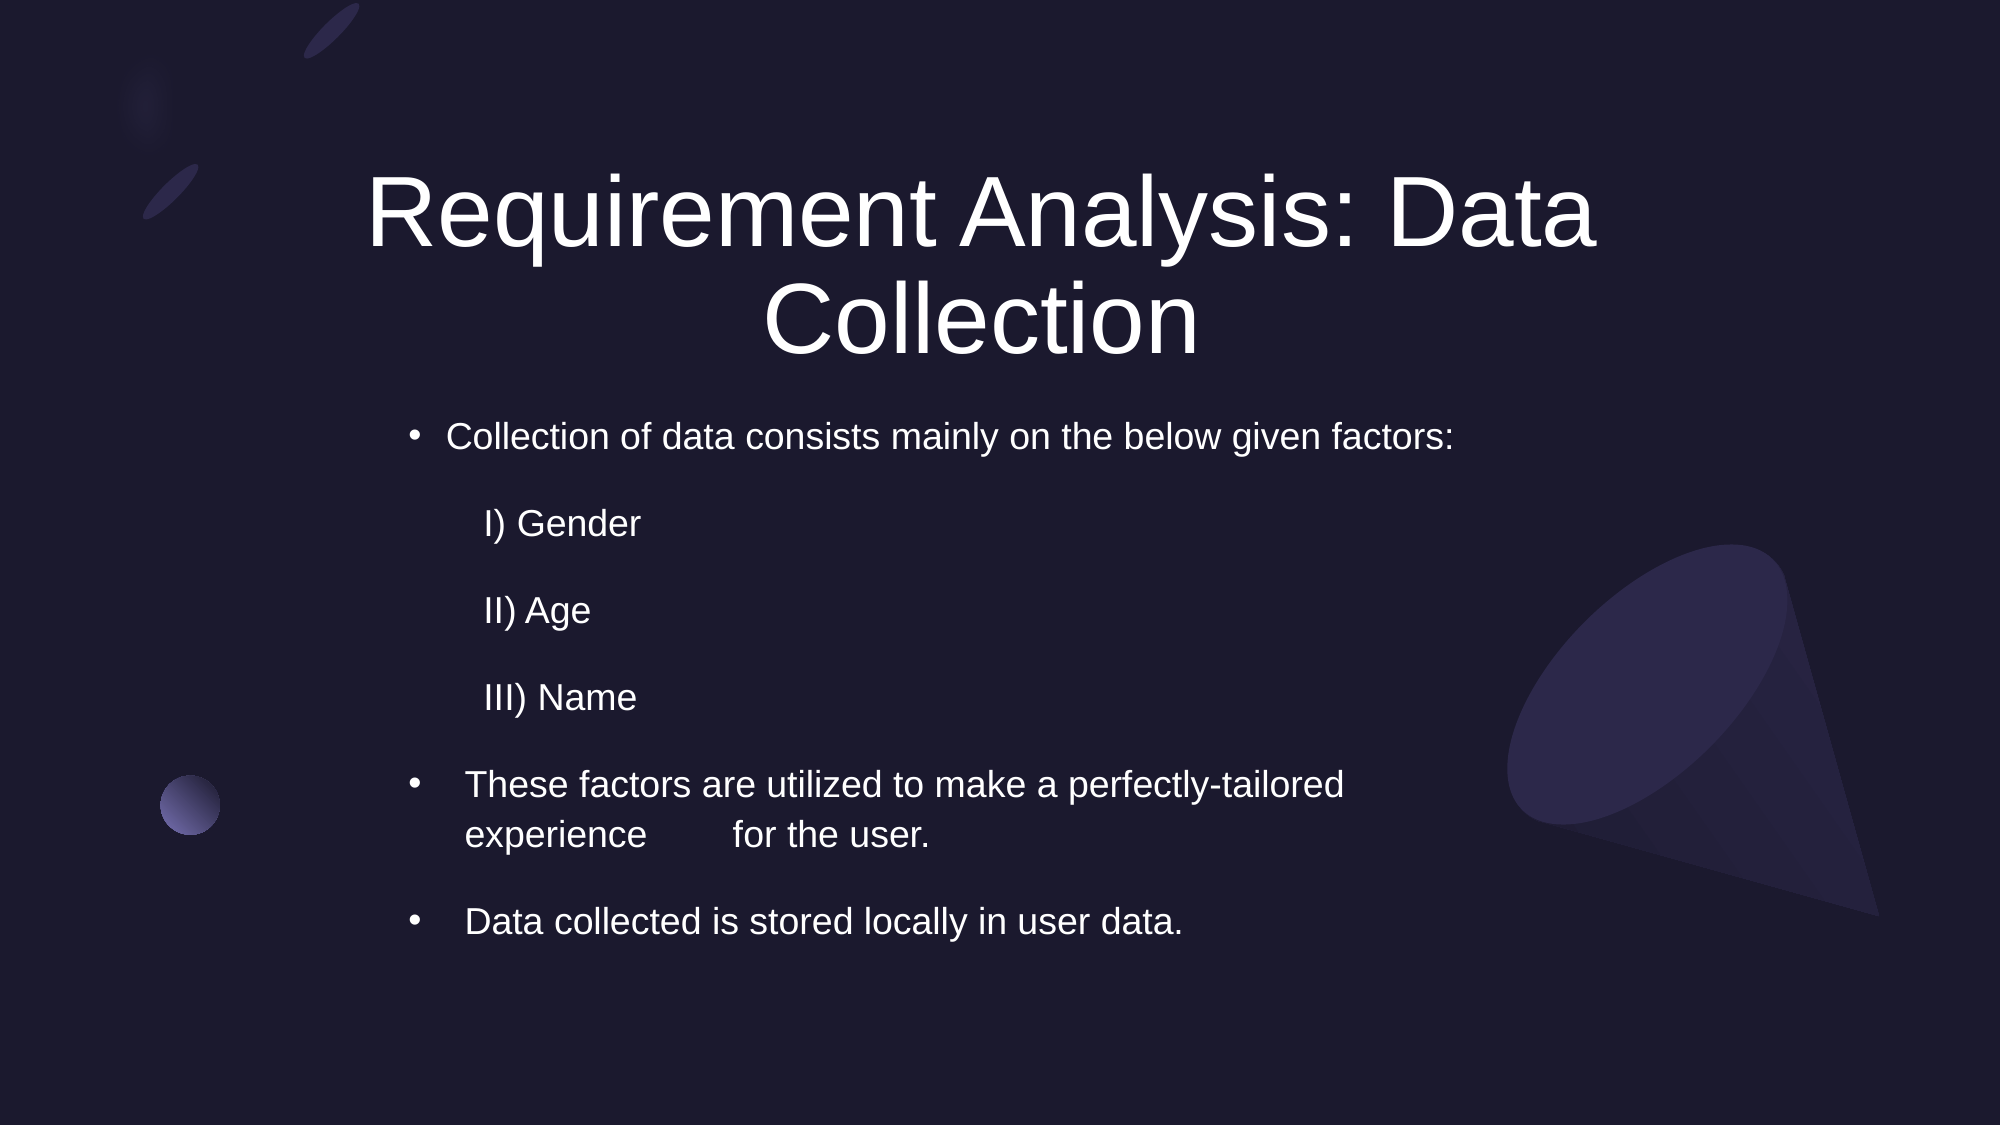

# Requirement Analysis: Data Collection
Collection of data consists mainly on the below given factors:
  I) Gender
  II) Age
  III) Name
These factors are utilized to make a perfectly-tailored experience   for the user.
Data collected is stored locally in user data.